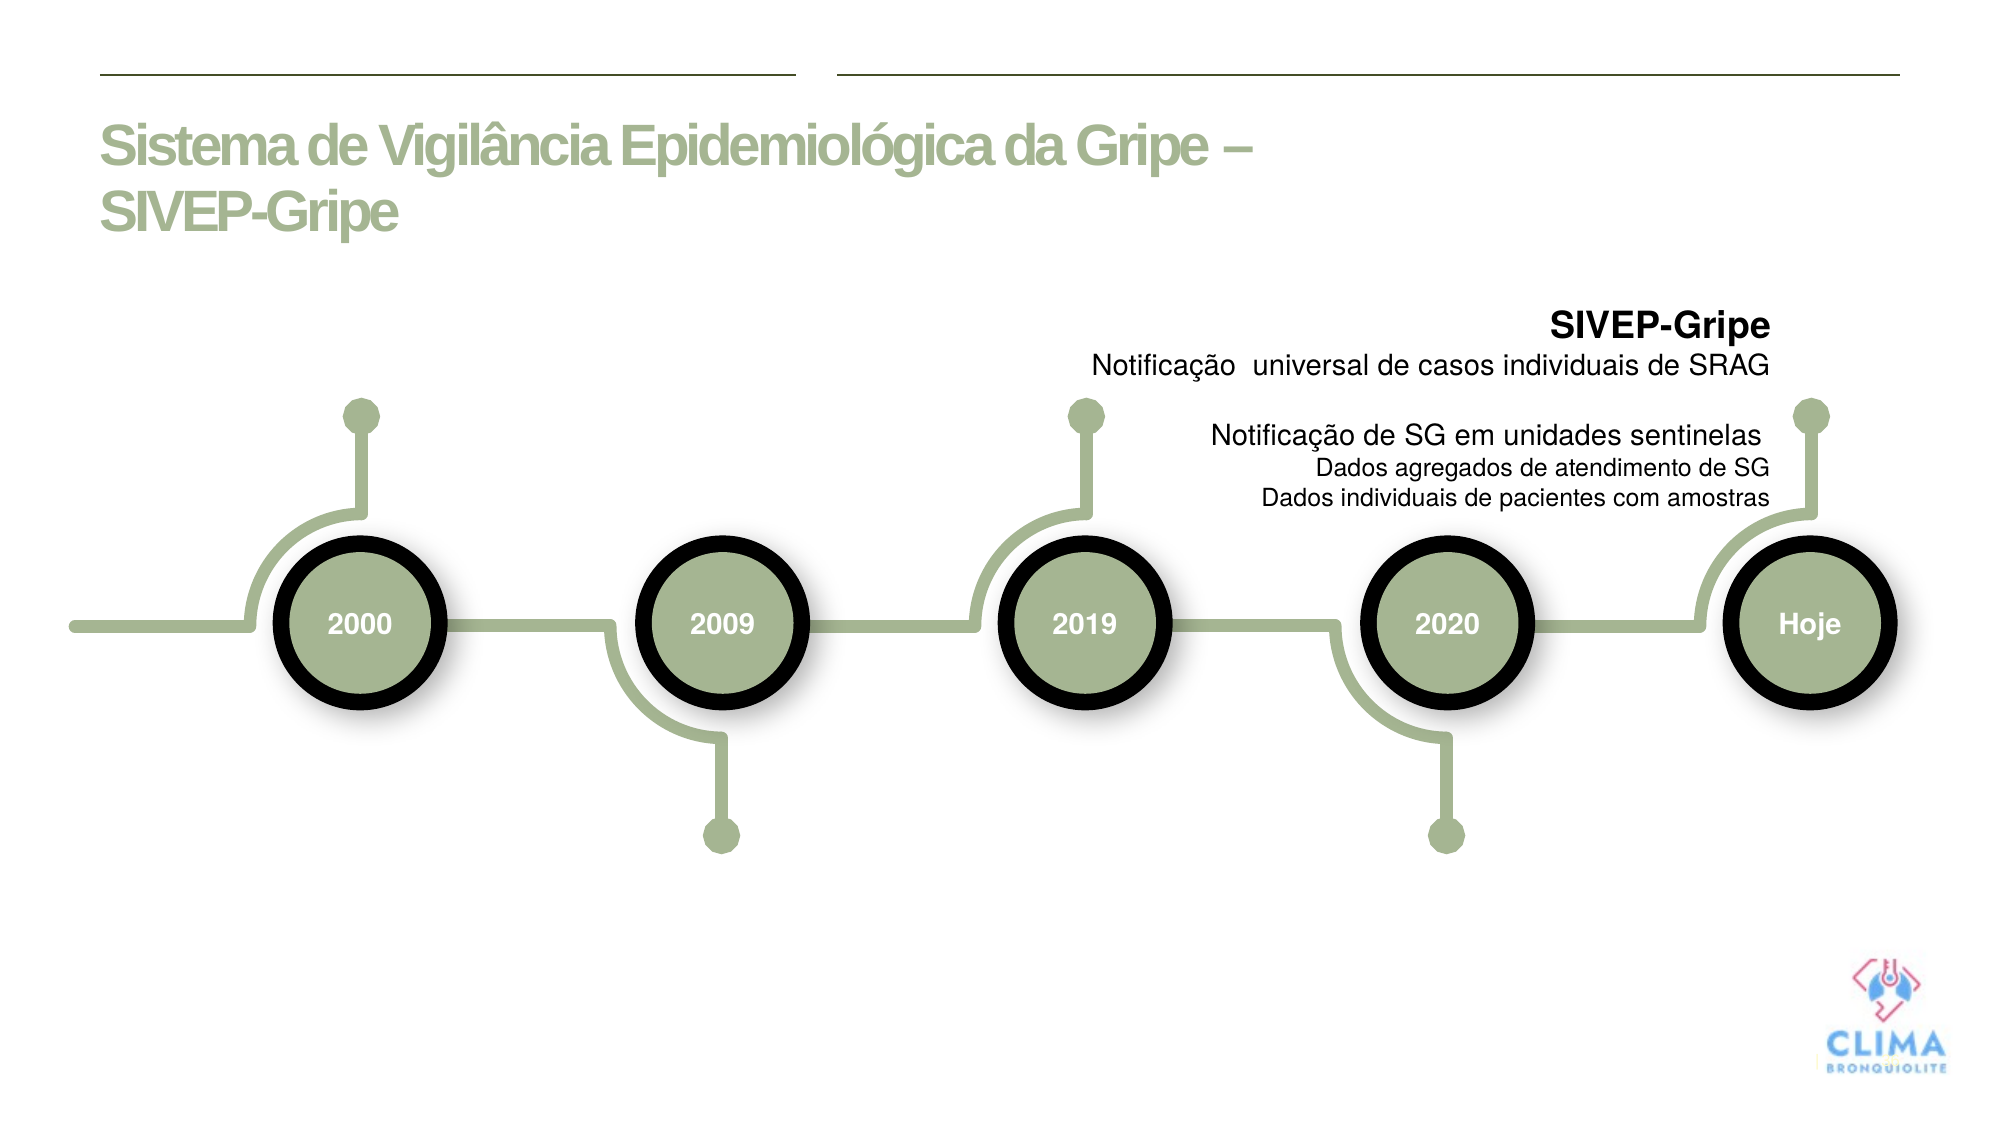

# Sistema de Vigilância Epidemiológica da Gripe – SIVEP-Gripe
SIVEP-Gripe
Notificação  universal de casos individuais de SRAG

Notificação de SG em unidades sentinelas
Dados agregados de atendimento de SG
Dados individuais de pacientes com amostras

2009

2019

2020

Hoje

2000

36